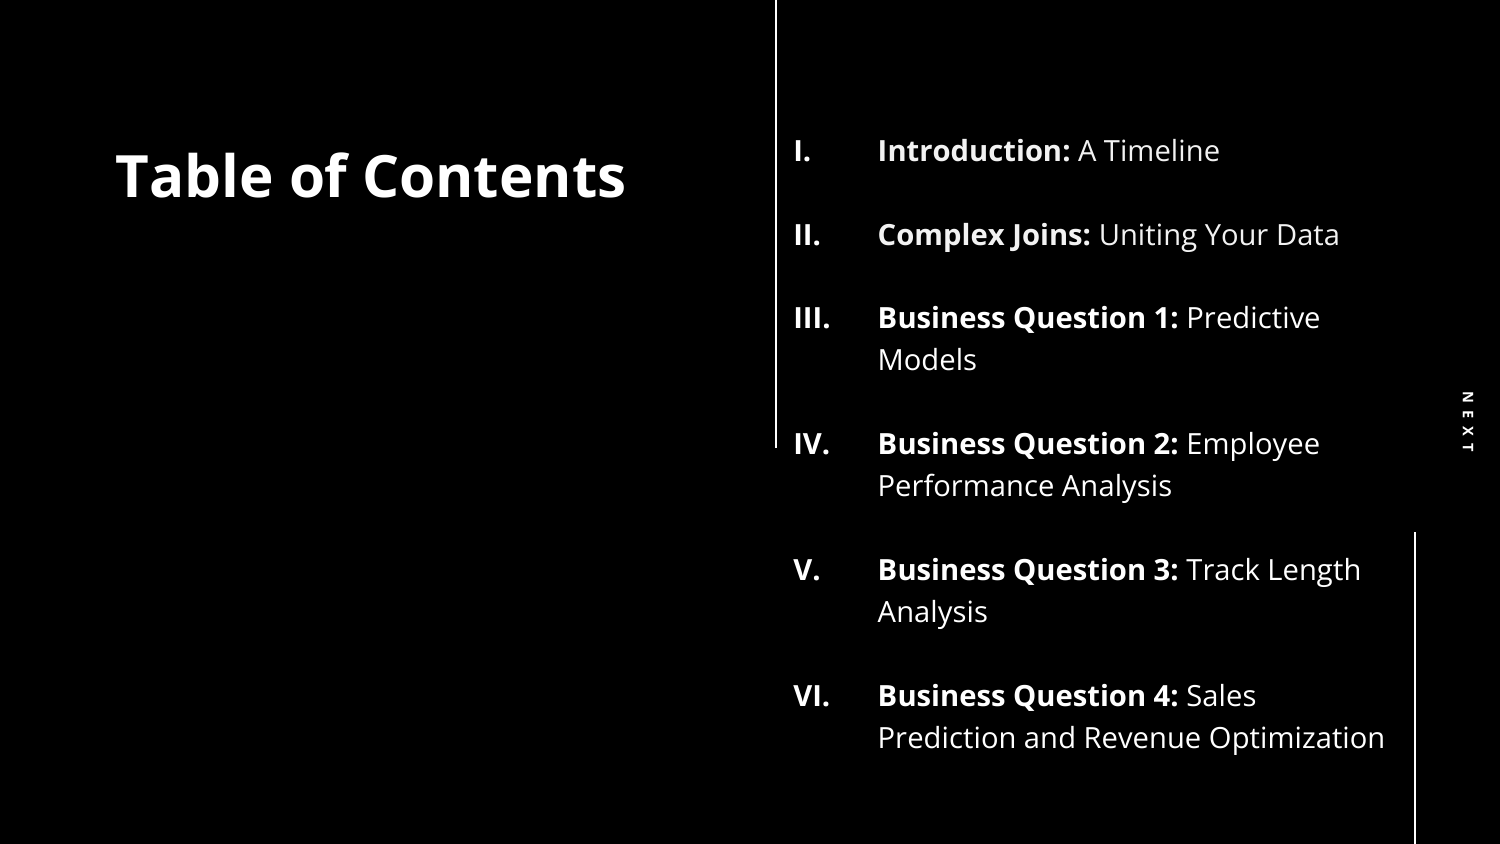

Table of Contents
Introduction: A Timeline

Complex Joins: Uniting Your Data

Business Question 1: Predictive Models

Business Question 2: Employee Performance Analysis

Business Question 3: Track Length Analysis

Business Question 4: Sales Prediction and Revenue Optimization
N  E  X  T